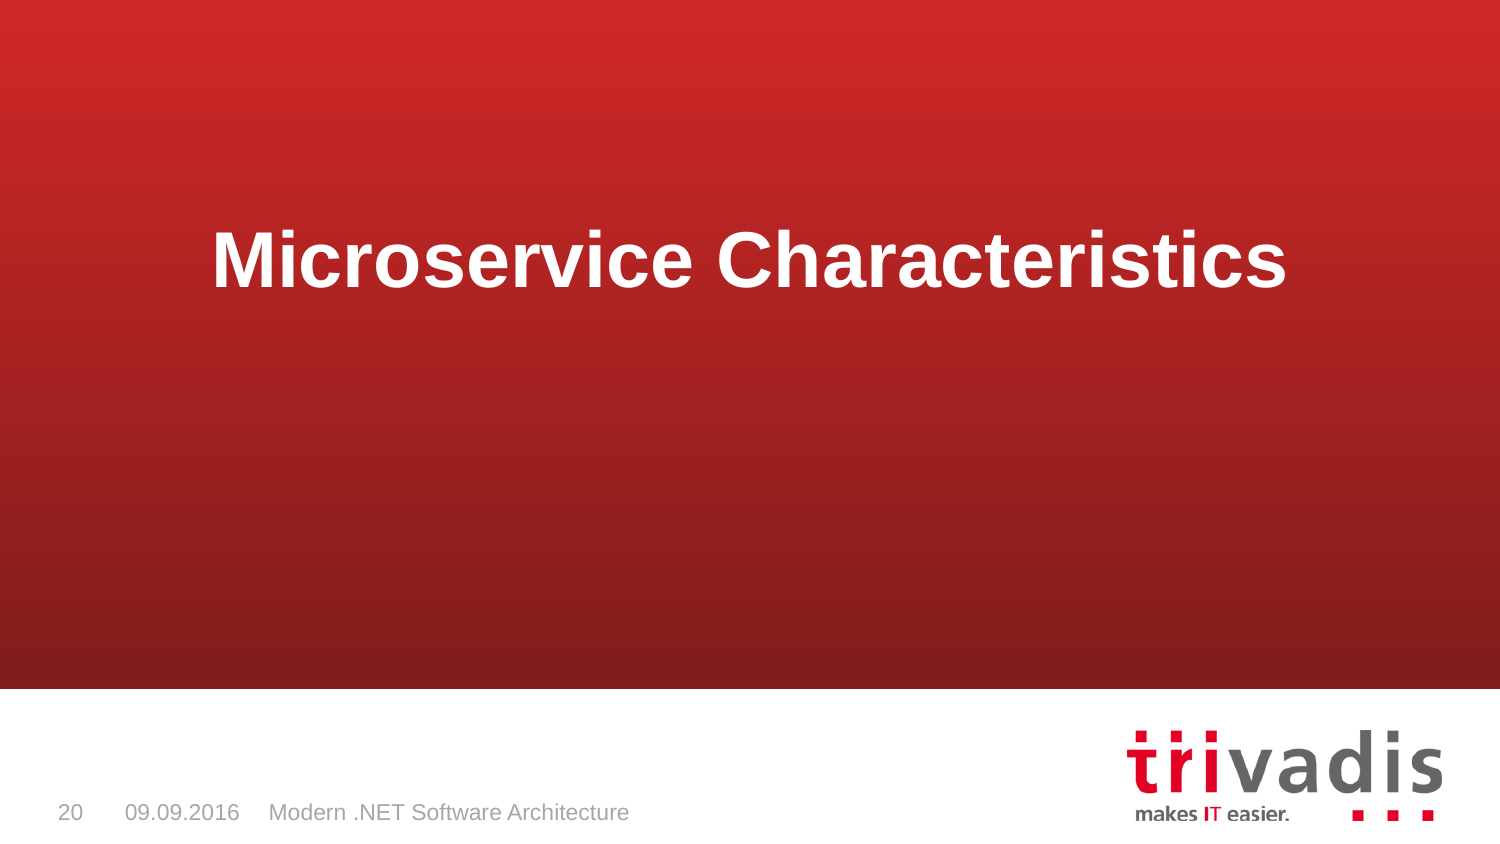

Microservice Characteristics
20
09.09.2016
Modern .NET Software Architecture